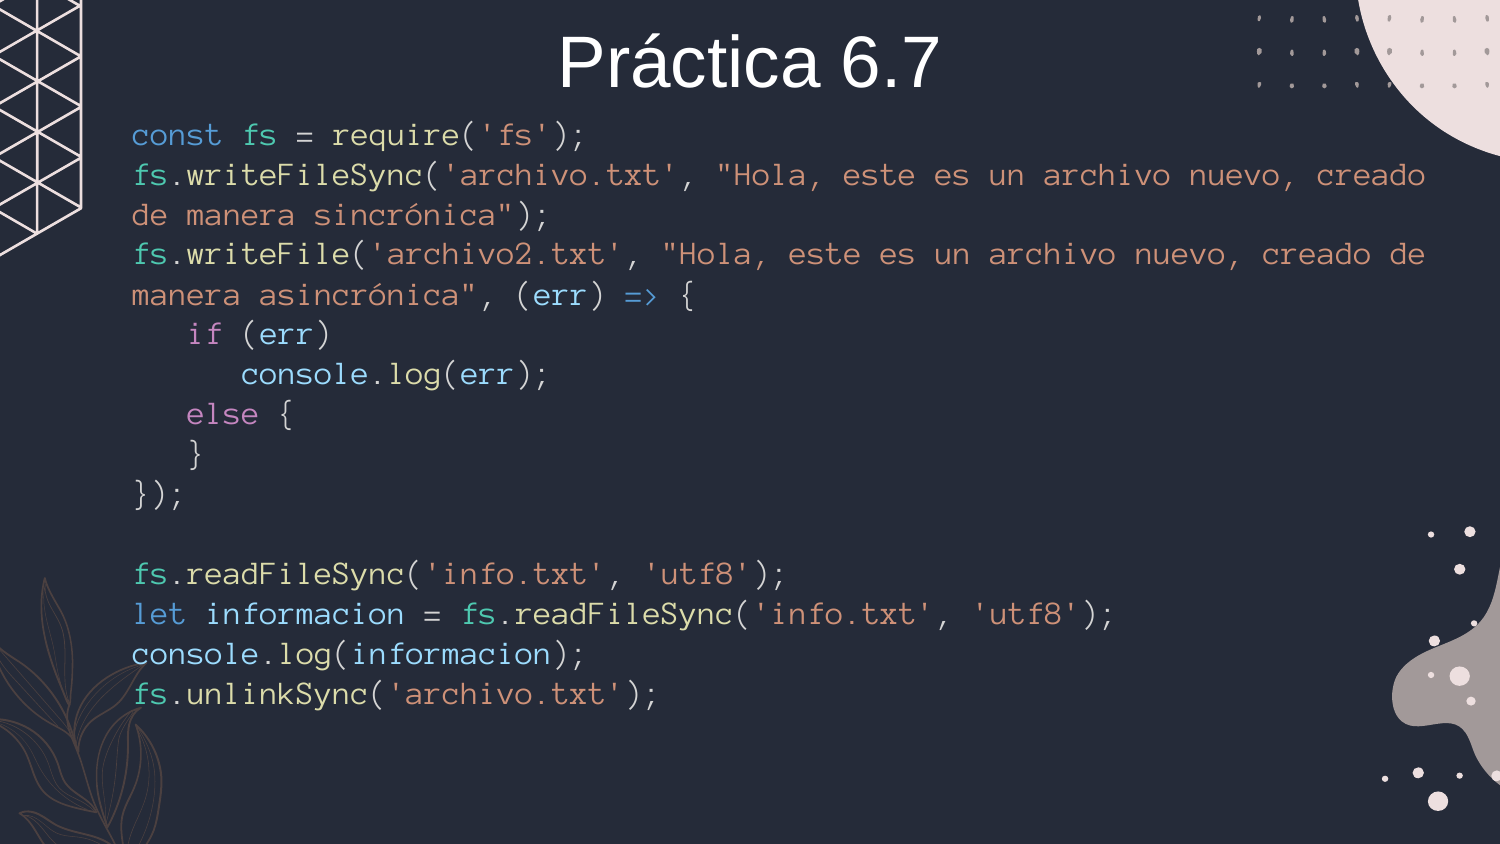

# Práctica 6.7
const fs = require('fs');
fs.writeFileSync('archivo.txt', "Hola, este es un archivo nuevo, creado de manera sincrónica");
fs.writeFile('archivo2.txt', "Hola, este es un archivo nuevo, creado de manera asincrónica", (err) => {
   if (err)
      console.log(err);
   else {
   }
});
fs.readFileSync('info.txt', 'utf8');
let informacion = fs.readFileSync('info.txt', 'utf8');
console.log(informacion);
fs.unlinkSync('archivo.txt');